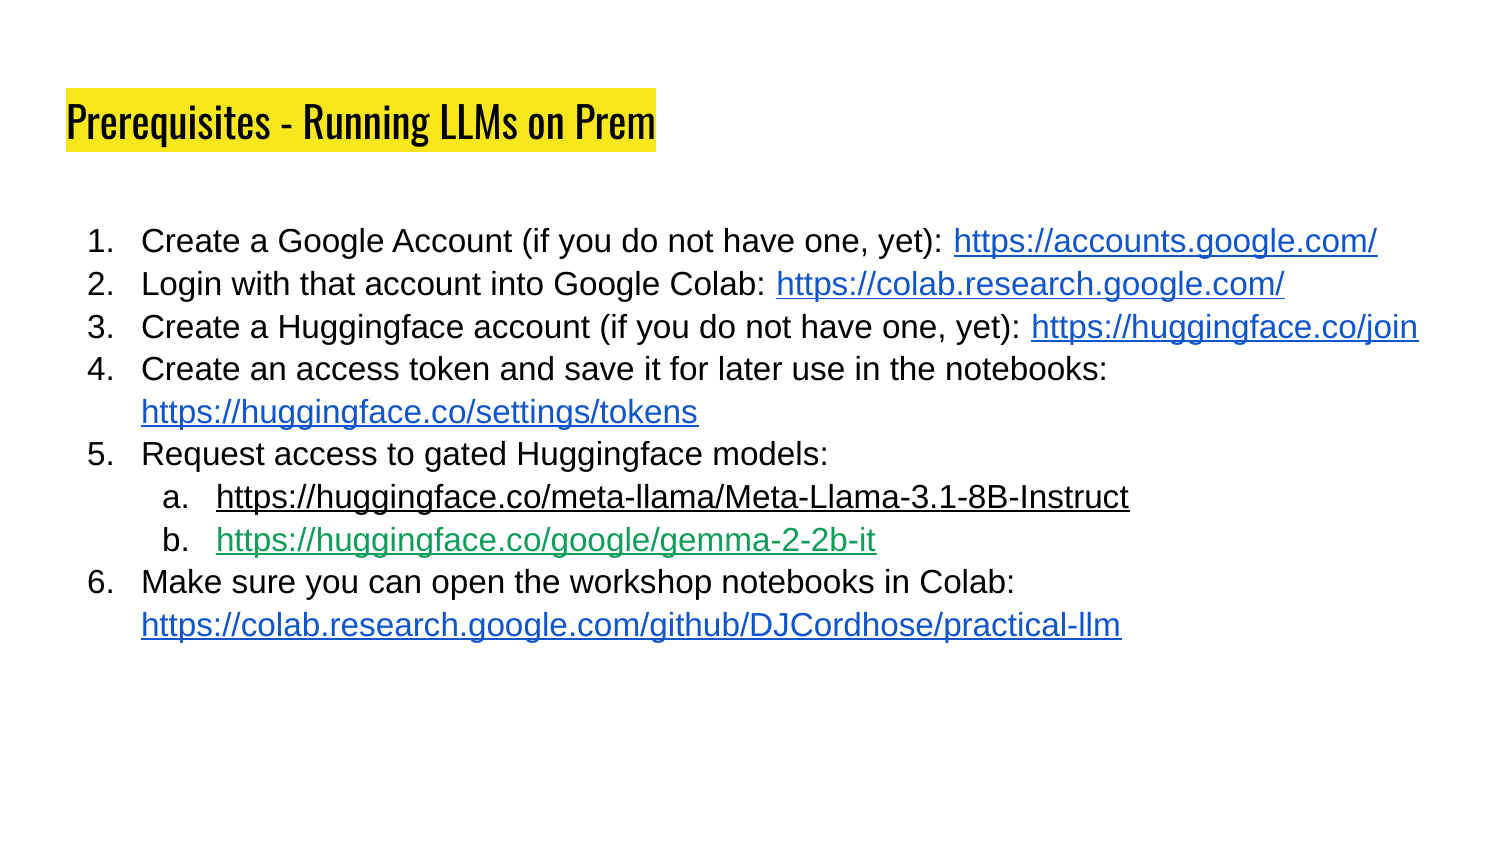

# Prerequisites - Running LLMs on Prem
Create a Google Account (if you do not have one, yet): https://accounts.google.com/
Login with that account into Google Colab: https://colab.research.google.com/
Create a Huggingface account (if you do not have one, yet): https://huggingface.co/join
Create an access token and save it for later use in the notebooks: https://huggingface.co/settings/tokens
Request access to gated Huggingface models:
https://huggingface.co/meta-llama/Meta-Llama-3.1-8B-Instruct
https://huggingface.co/google/gemma-2-2b-it
Make sure you can open the workshop notebooks in Colab: https://colab.research.google.com/github/DJCordhose/practical-llm